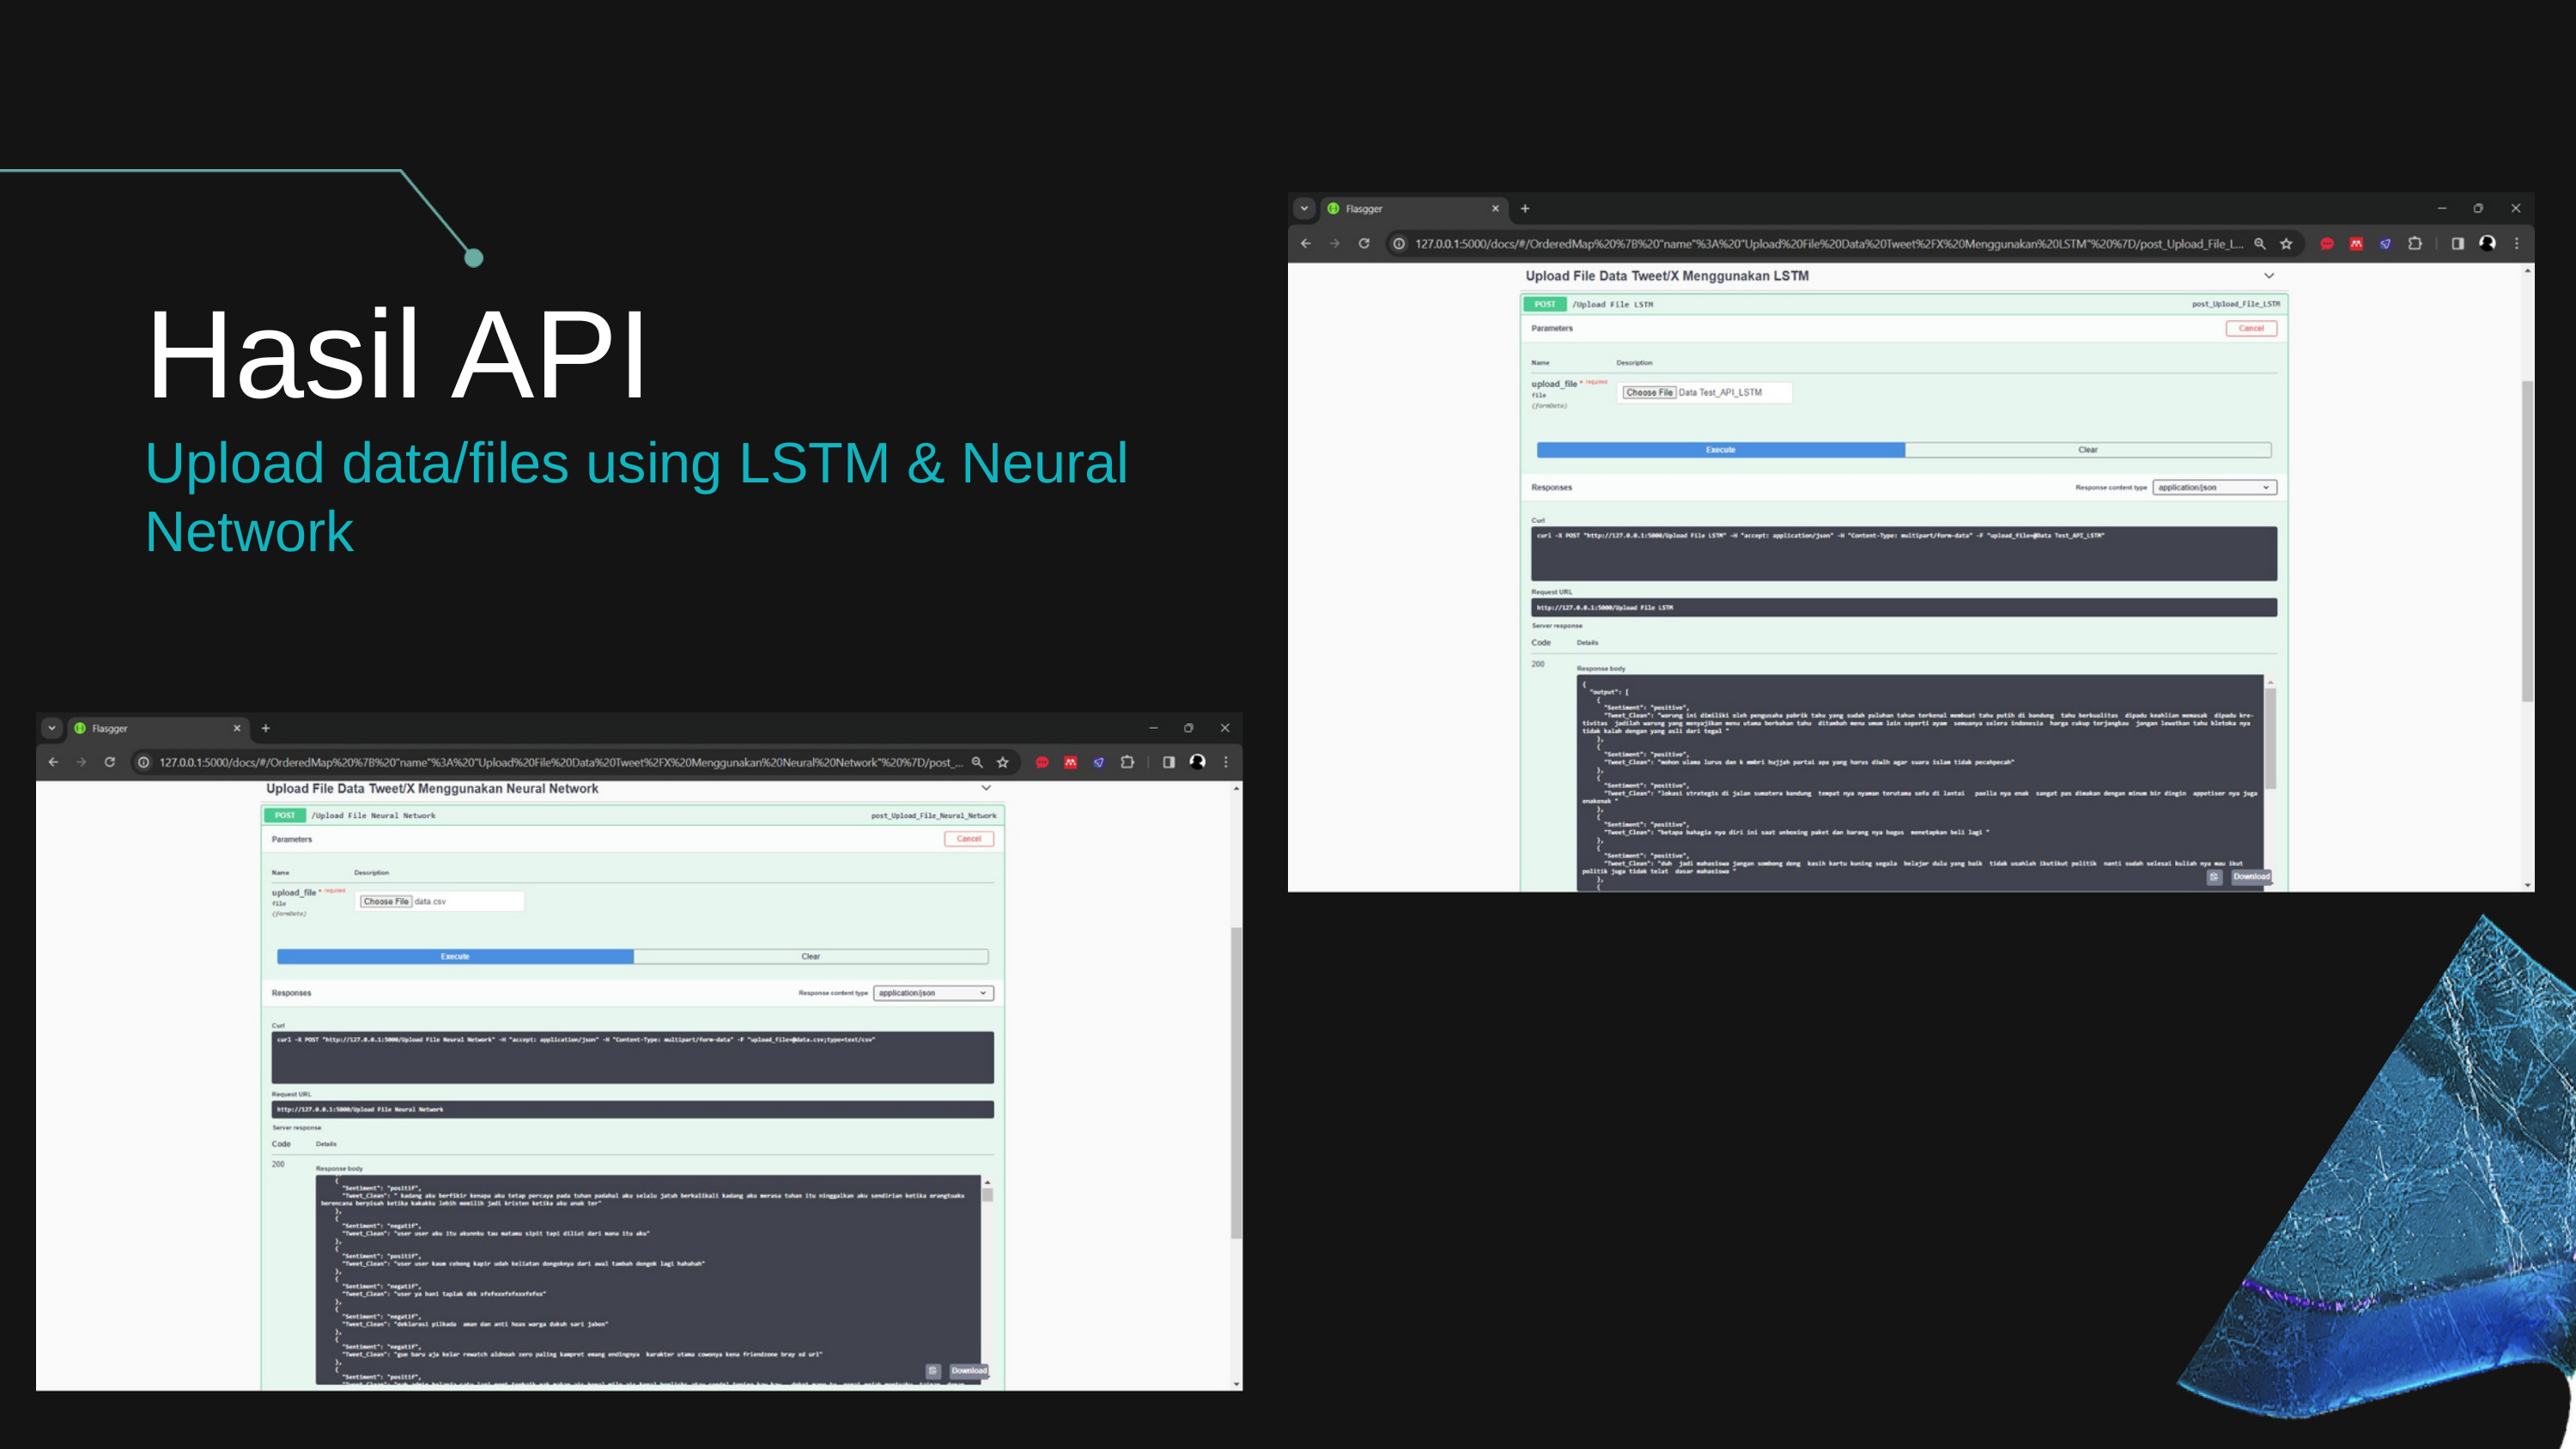

Hasil API
Upload data/files using LSTM & Neural Network